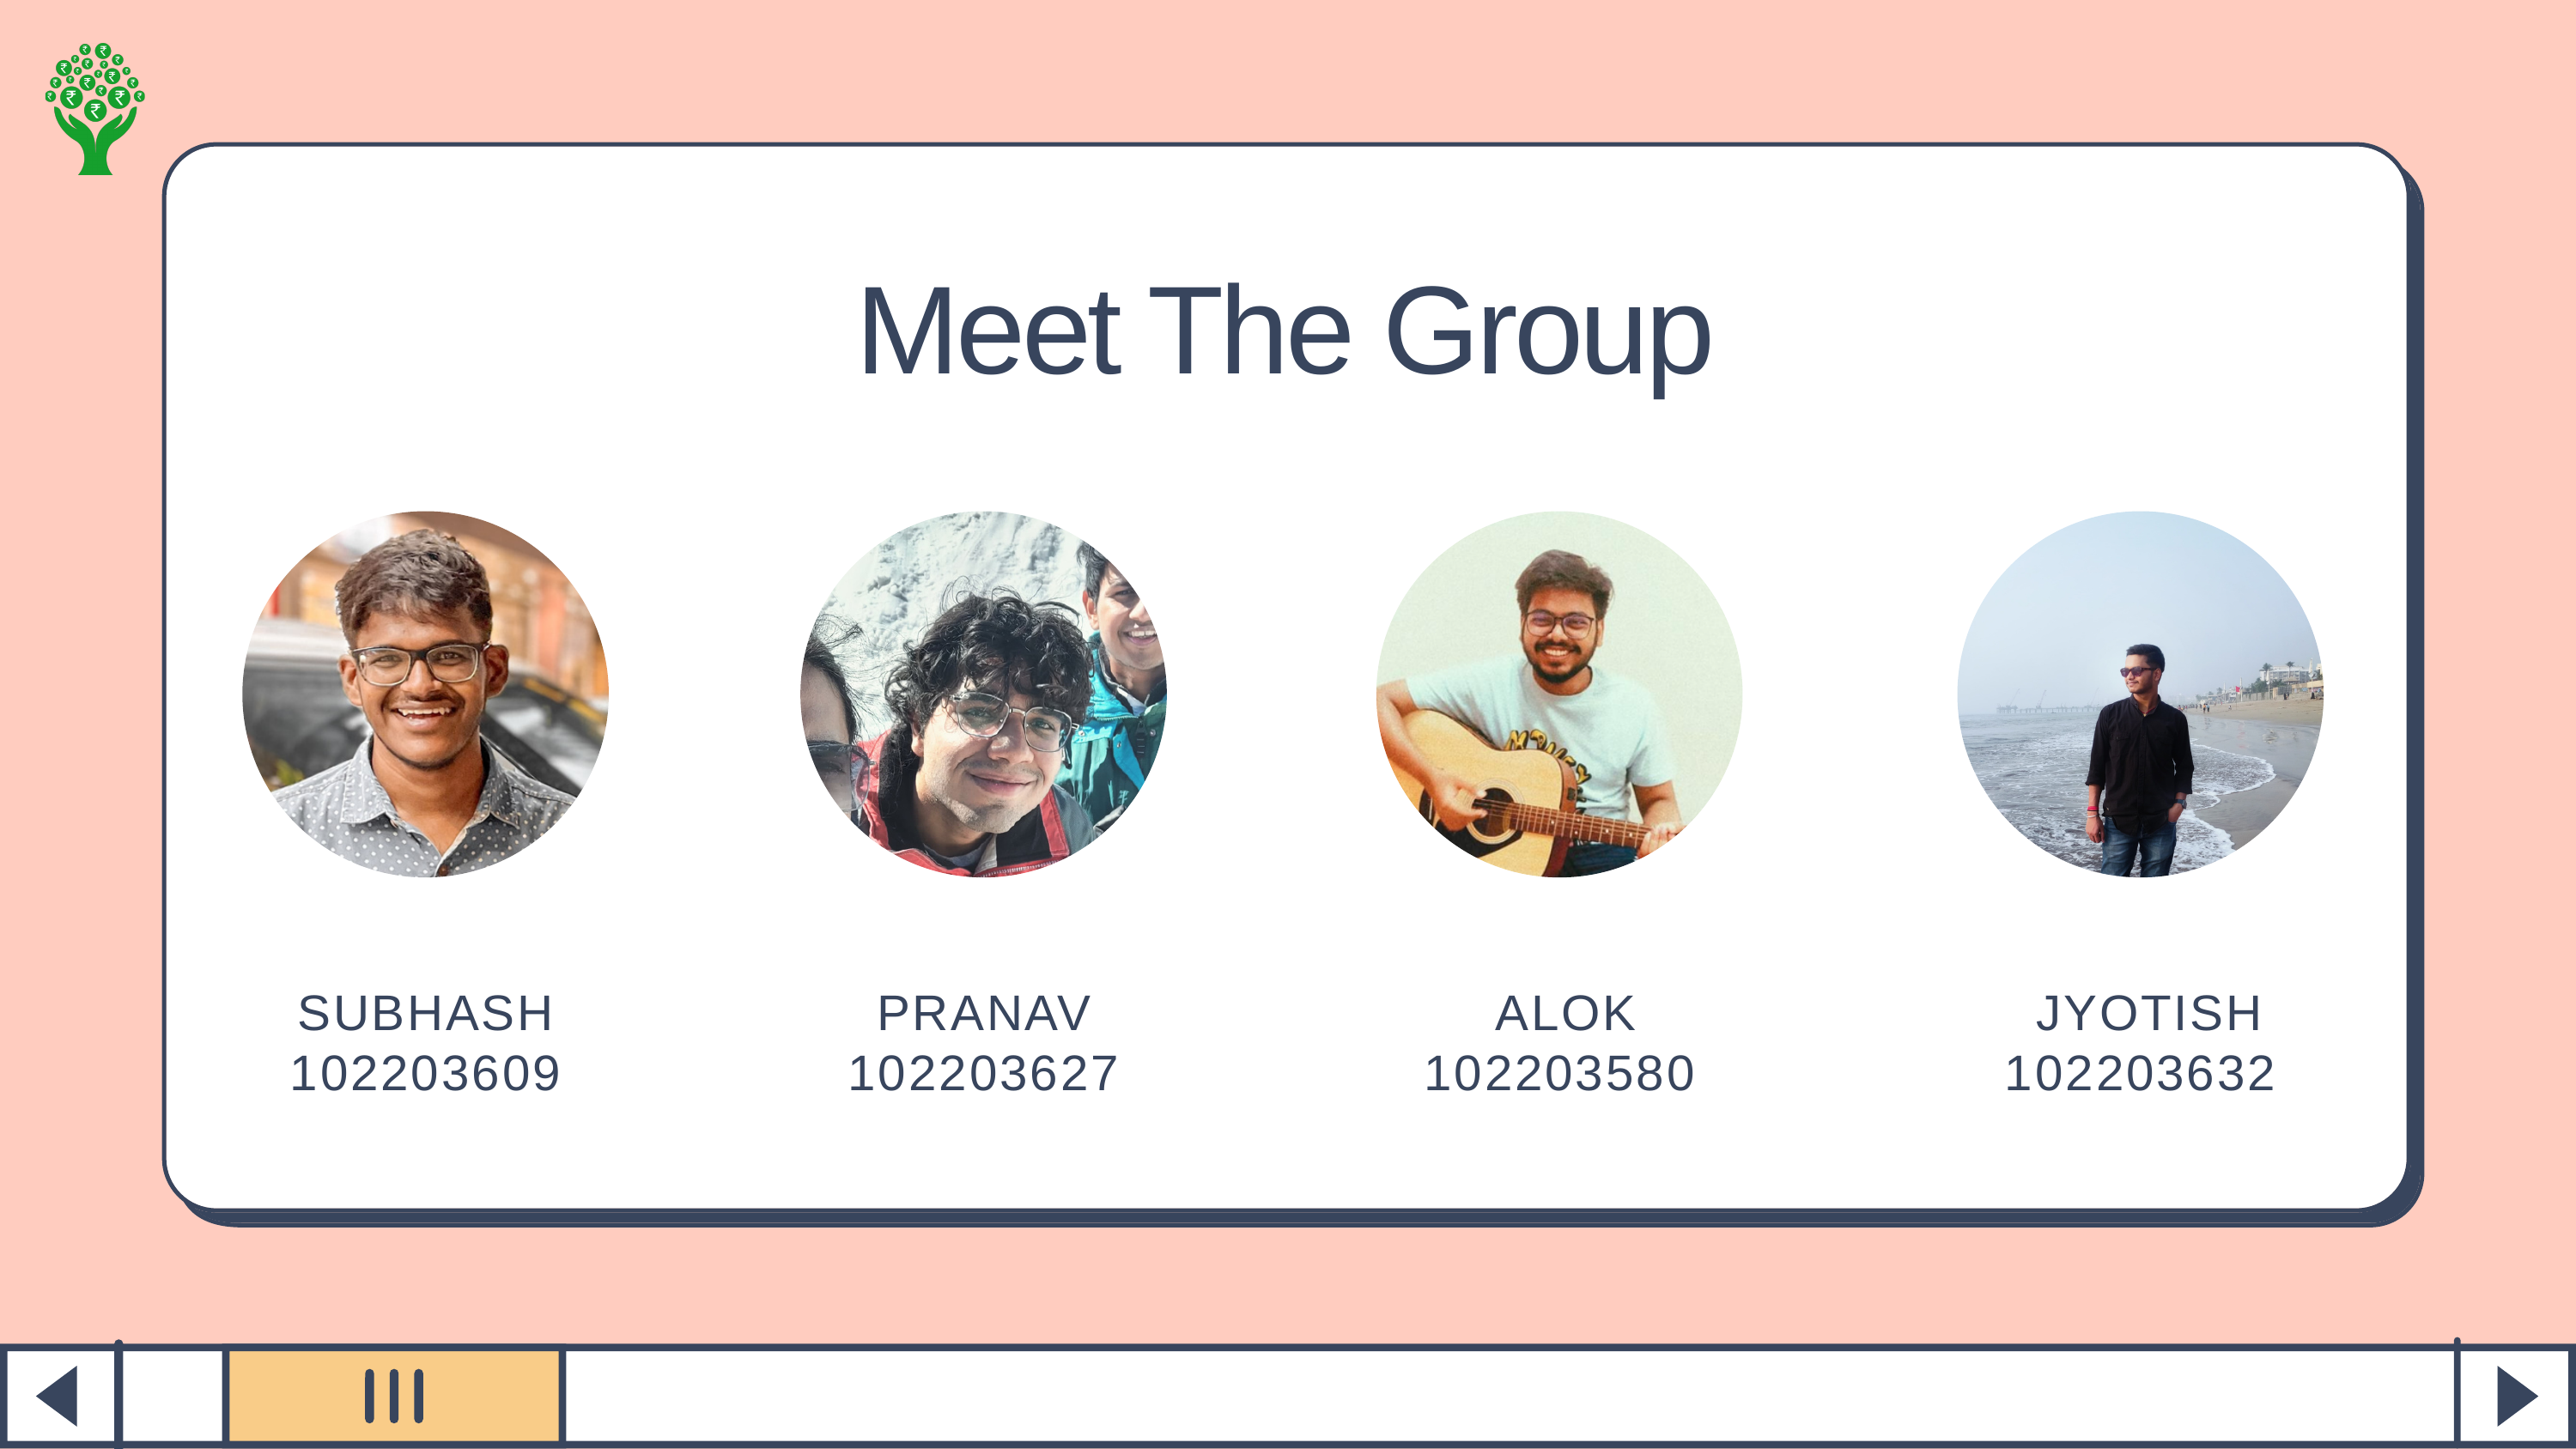

Meet The Group

SUBHASH
PRANAV
ALOK
JYOTISH
102203609
102203627
102203580
102203632